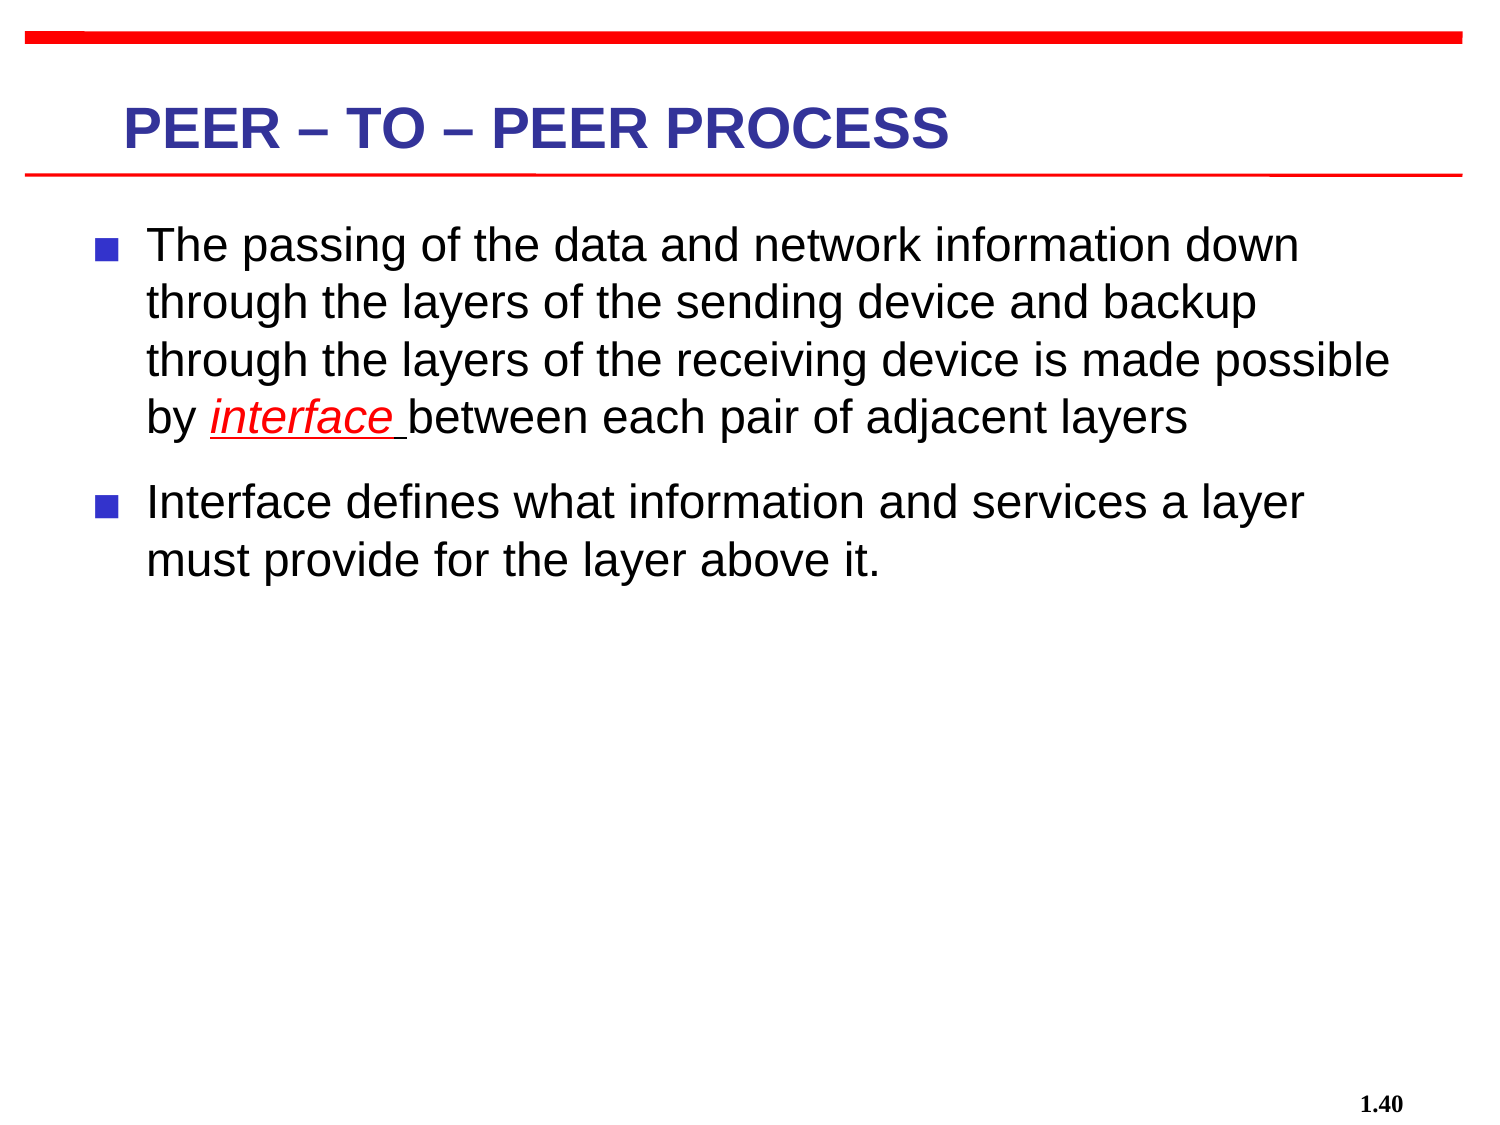

PEER – TO – PEER PROCESS
The passing of the data and network information down through the layers of the sending device and backup through the layers of the receiving device is made possible by interface between each pair of adjacent layers
Interface defines what information and services a layer must provide for the layer above it.
1.40